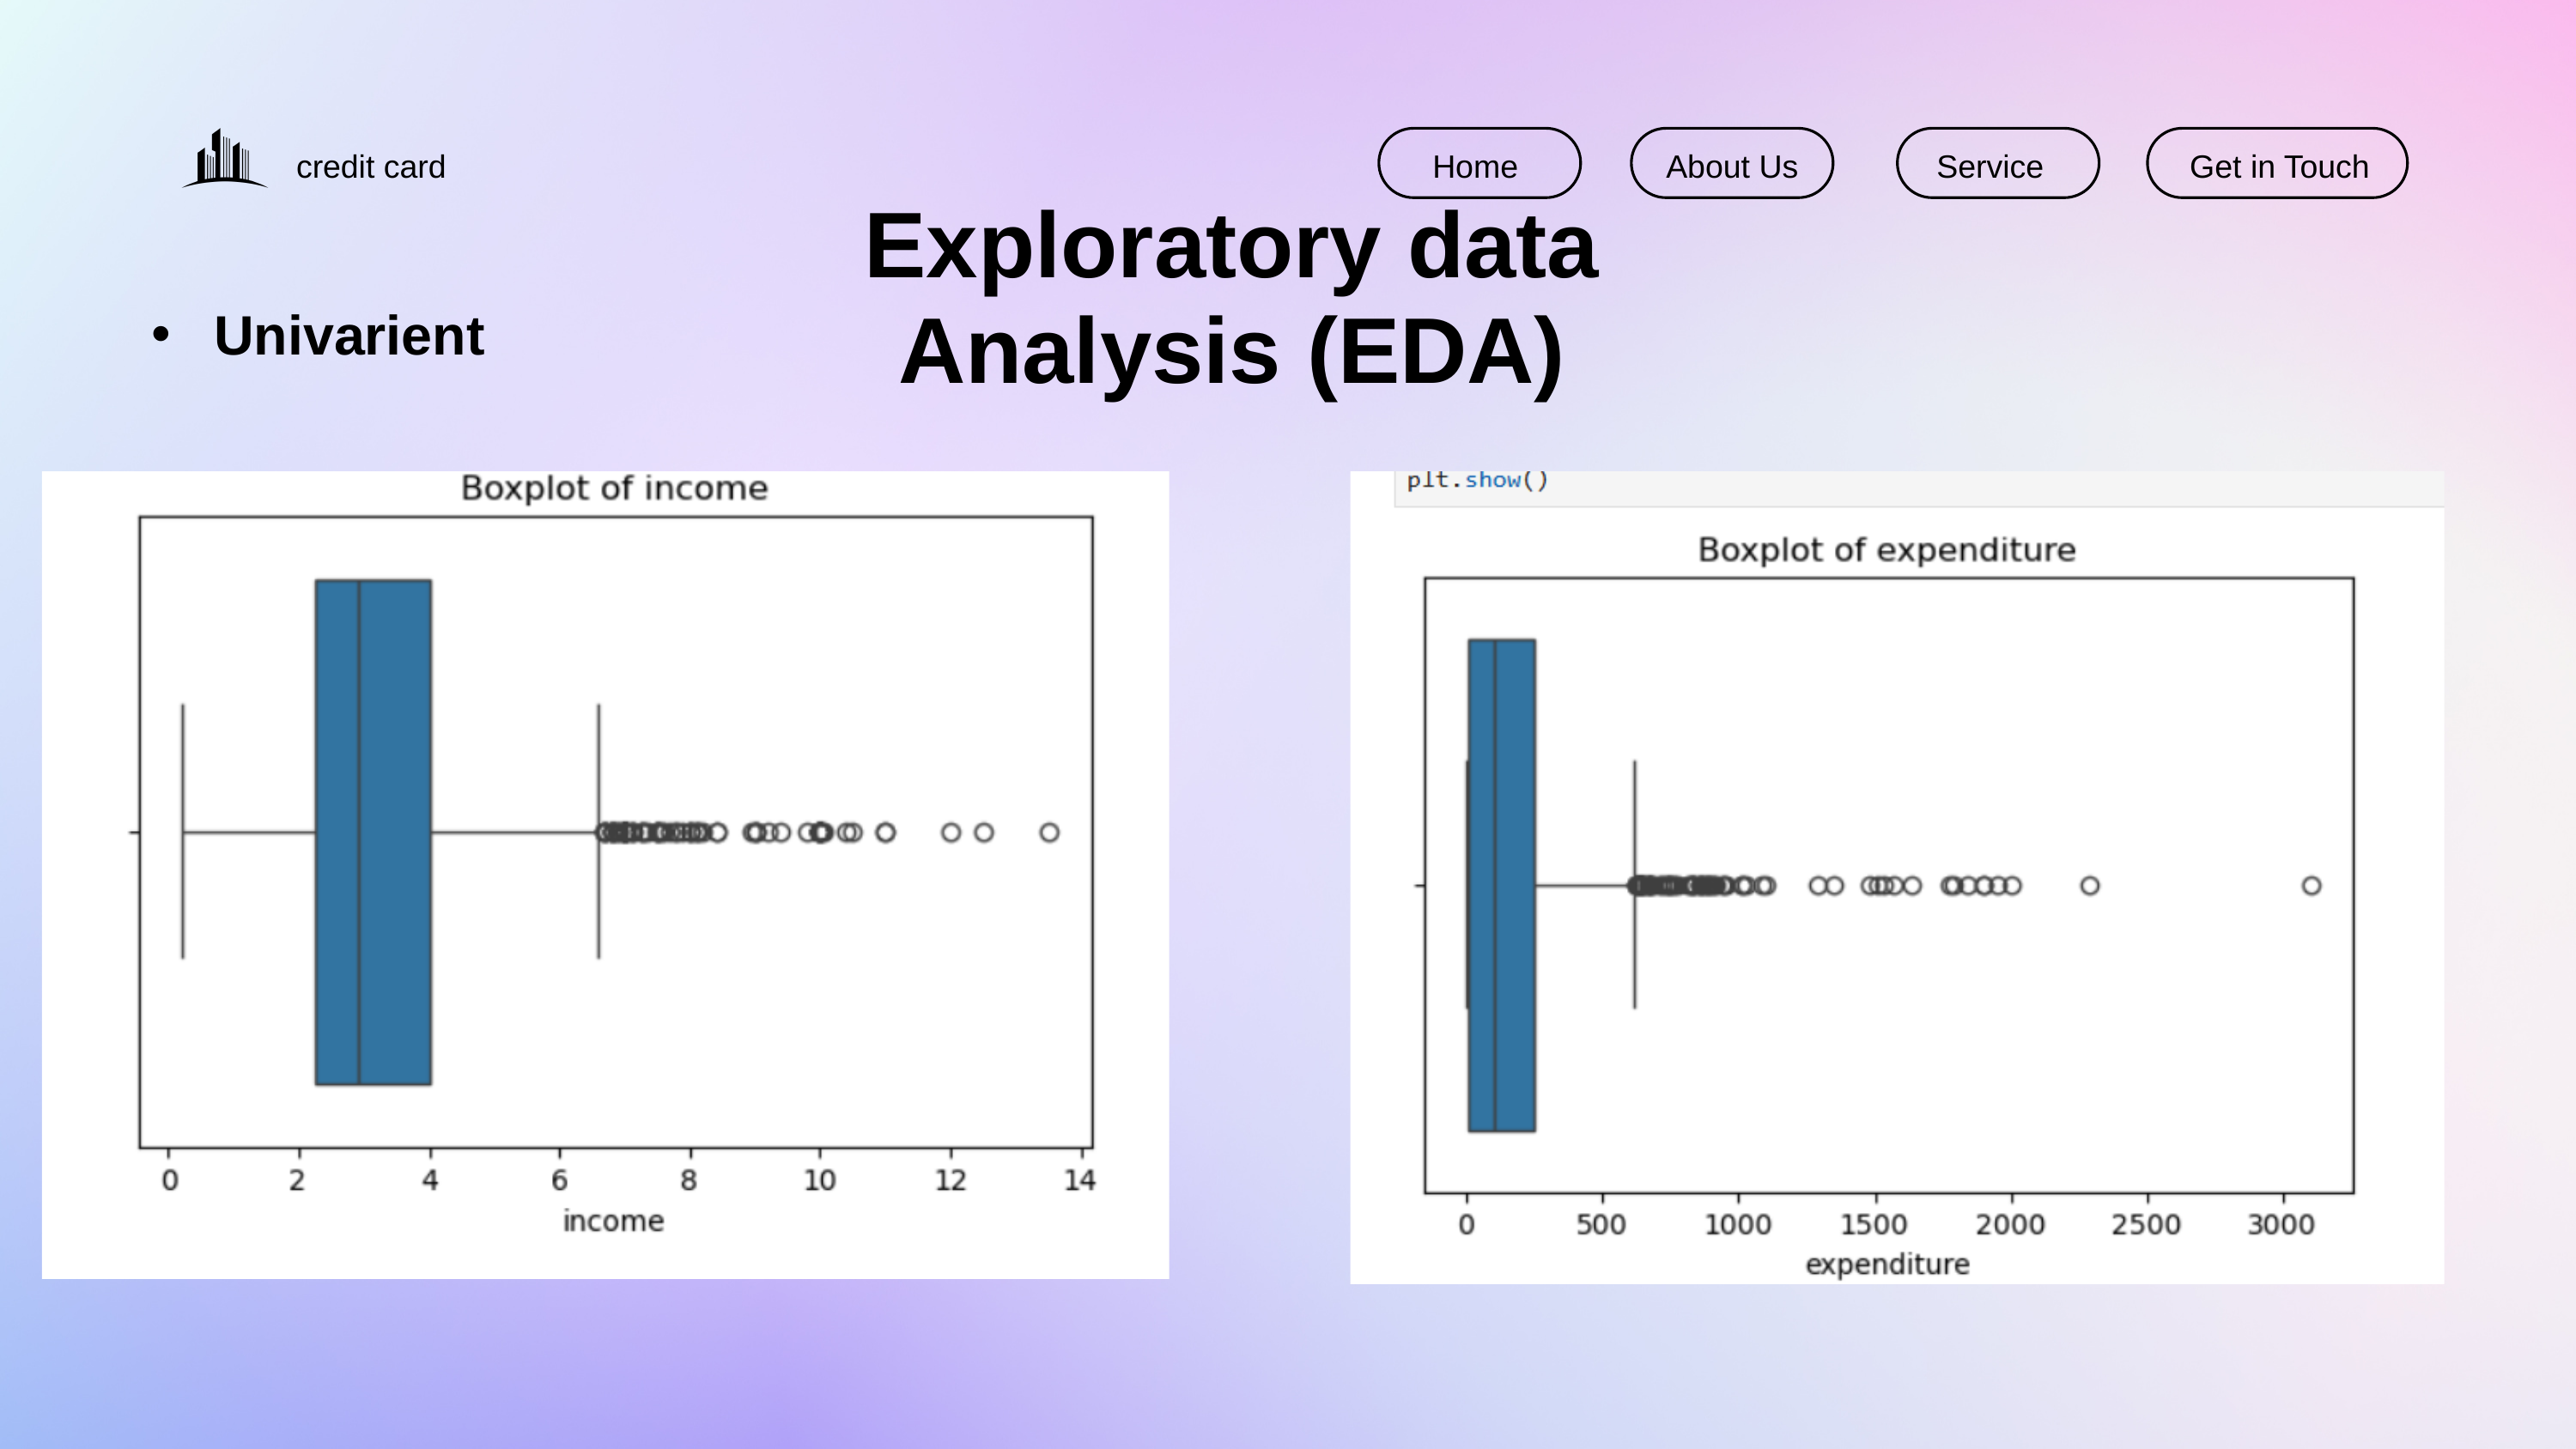

credit card
Home
About Us
Service
Get in Touch
Exploratory data Analysis (EDA)
 Univarient